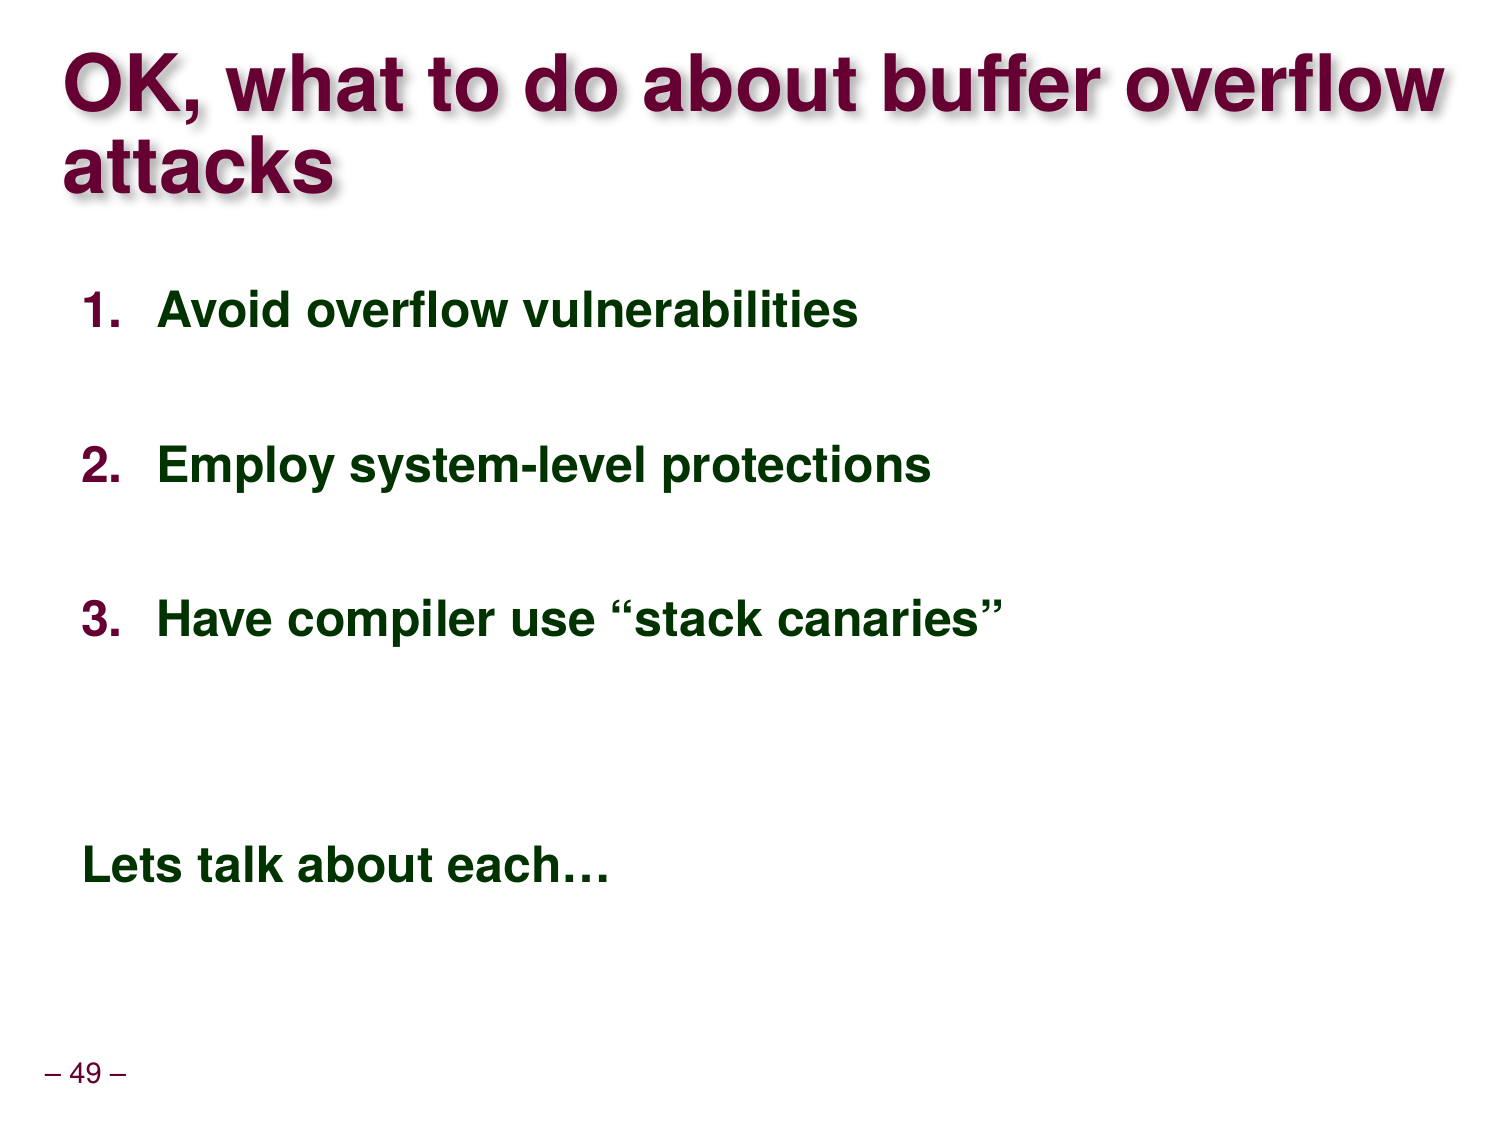

# OK, what to do about buffer overflow attacks
Avoid overflow vulnerabilities

Employ system-level protections

Have compiler use “stack canaries”

Lets talk about each…